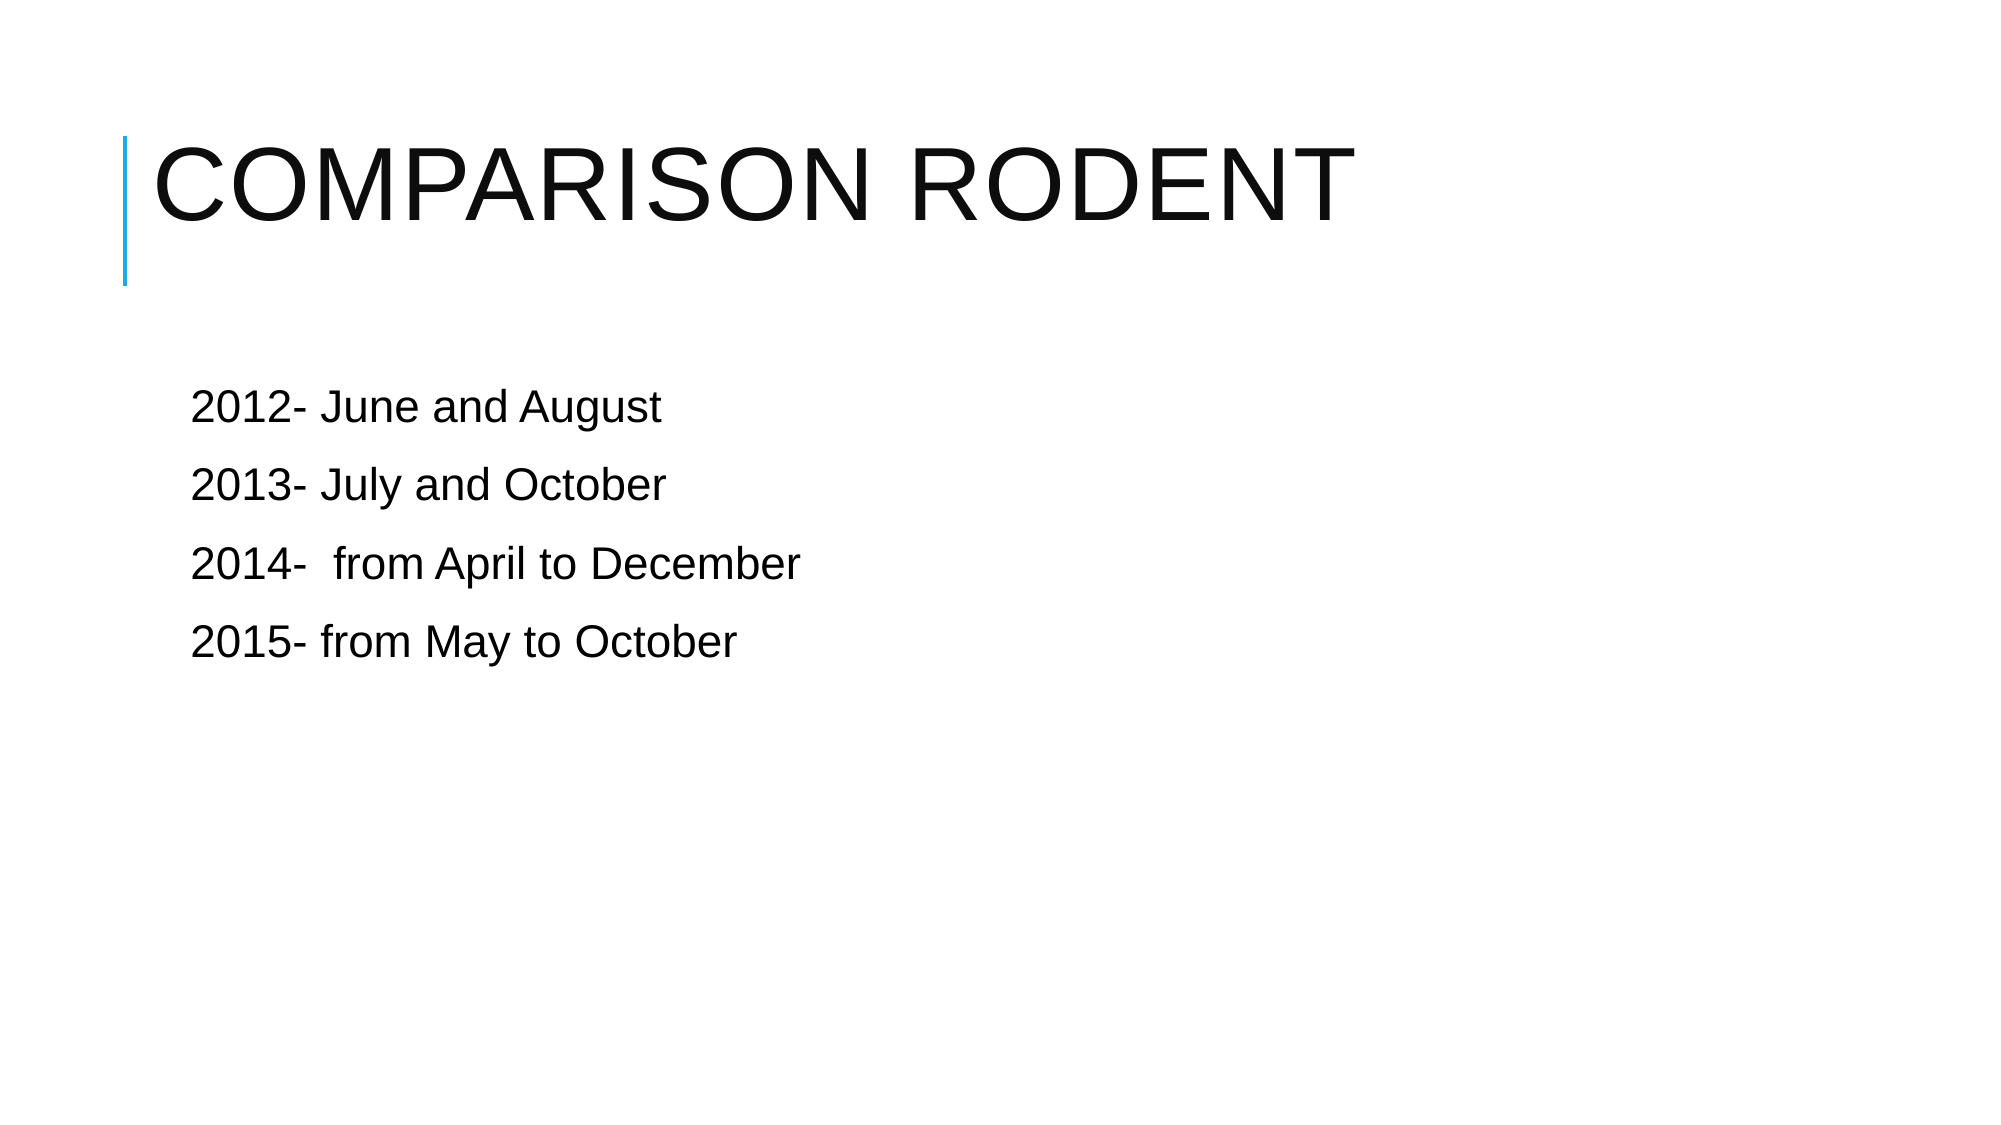

# Comparison Rodent
2012- June and August
2013- July and October
2014-  from April to December
2015- from May to October